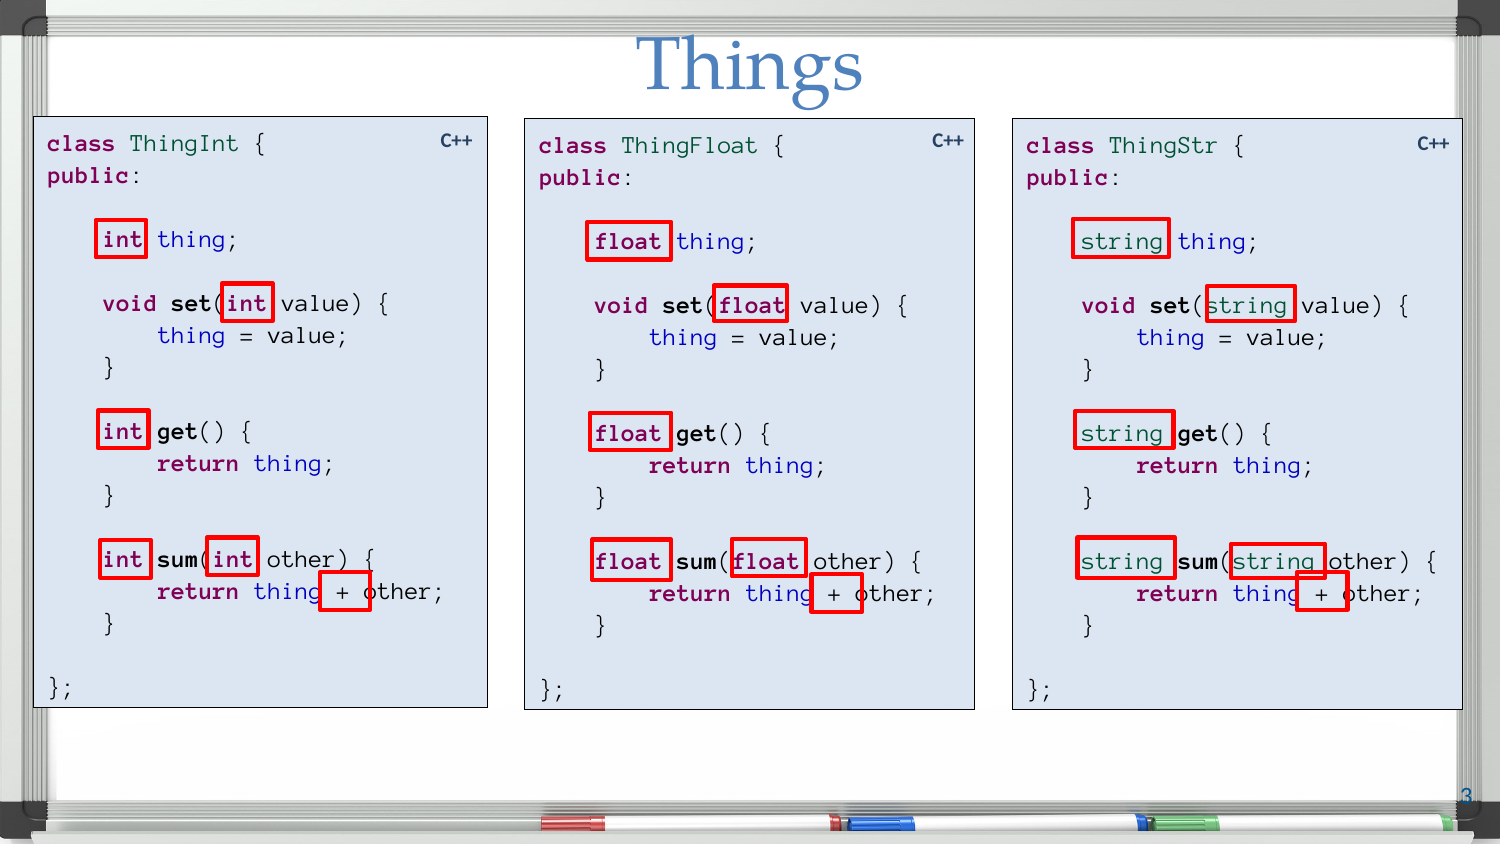

# Things
class ThingInt {
public:

    int thing;

    void set(int value) {
        thing = value;
    }

    int get() {
        return thing;
    }

    int sum(int other) {
        return thing + other;
    }

};
C++
C++
class ThingStr {
public:

    string thing;

    void set(string value) {
        thing = value;
    }

    string get() {
        return thing;
    }

    string sum(string other) {
        return thing + other;
    }

};
class ThingFloat {
public:

    float thing;

    void set(float value) {
        thing = value;
    }

    float get() {
        return thing;
    }

    float sum(float other) {
        return thing + other;
    }

};
C++

3